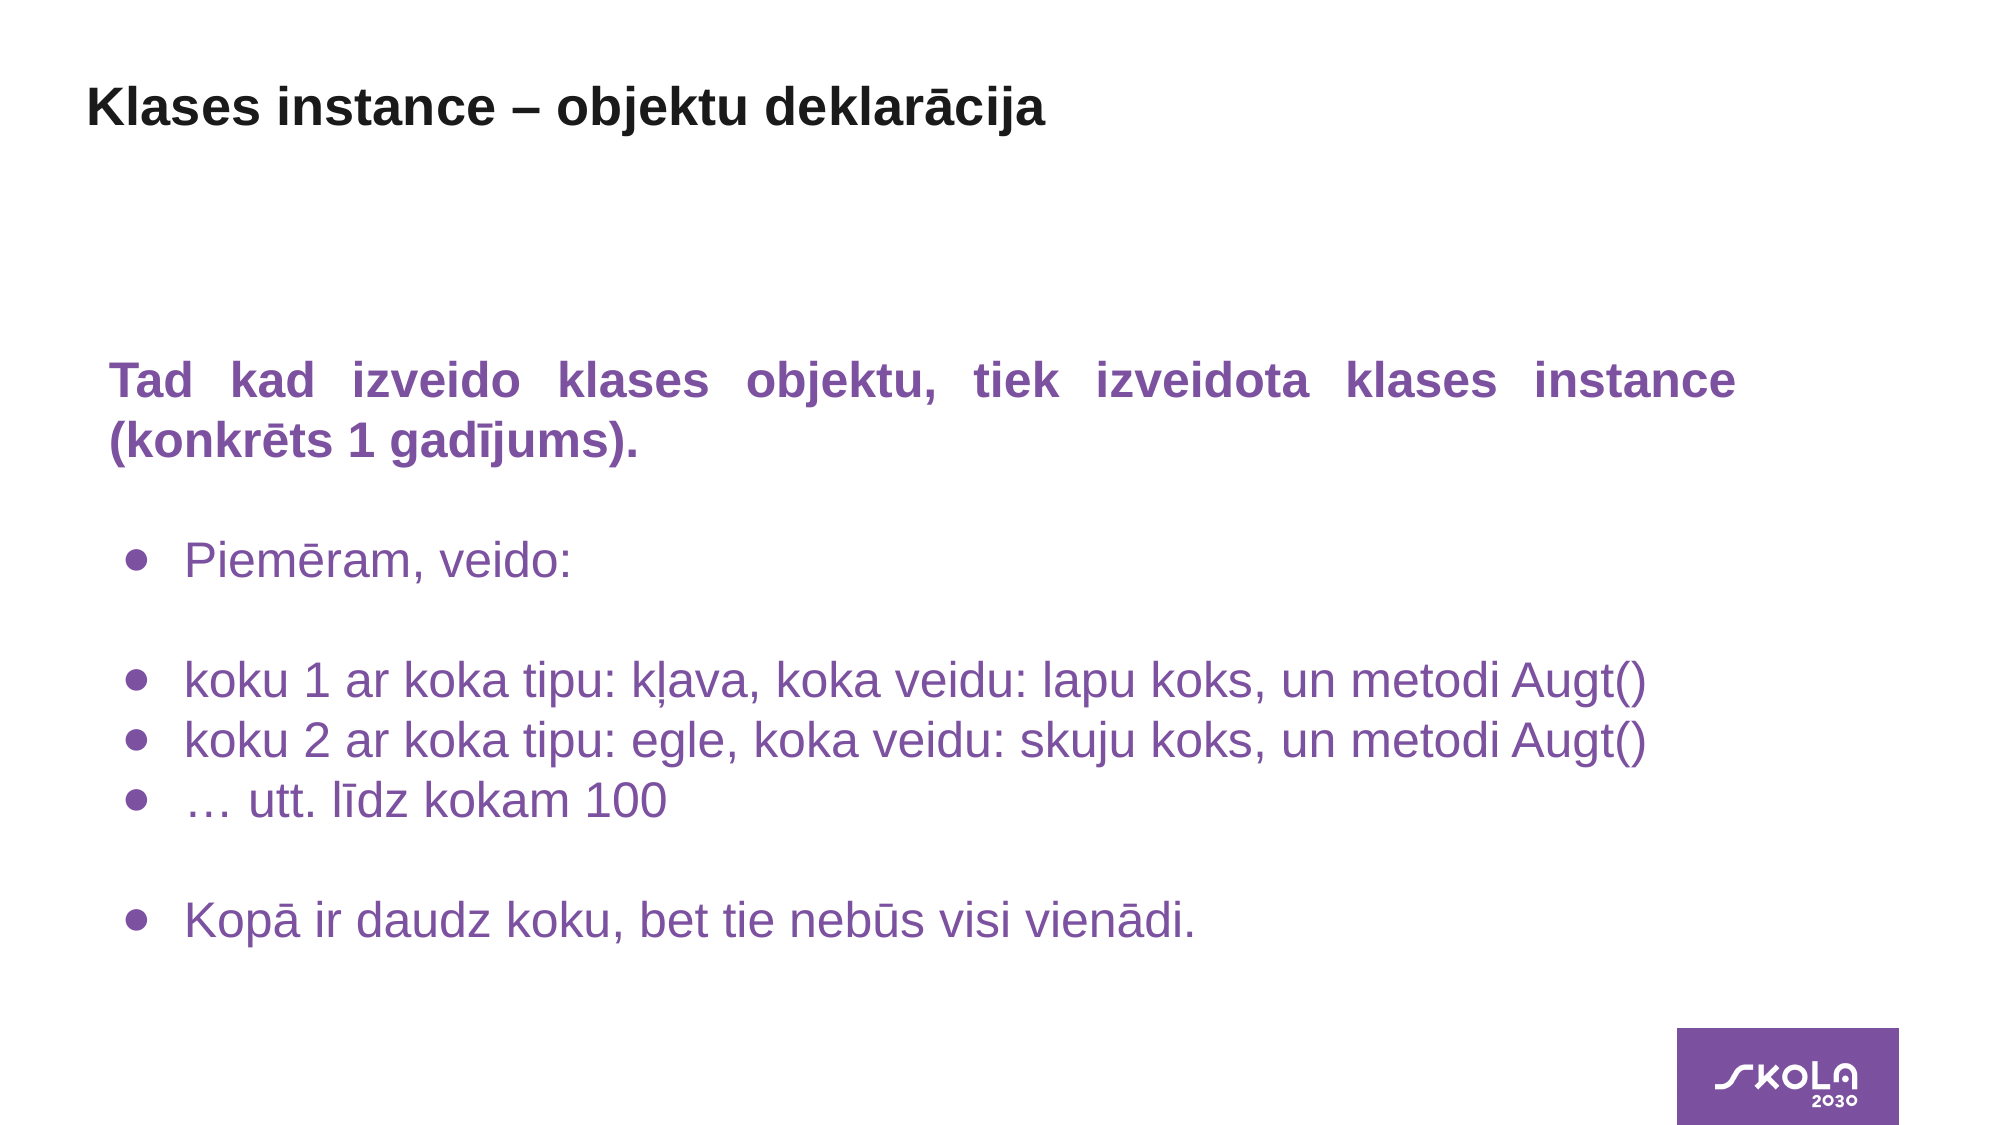

# Klases instance – objektu deklarācija

Tad kad izveido klases objektu, tiek izveidota klases instance (konkrēts 1 gadījums).

Piemēram, veido:

koku 1 ar koka tipu: kļava, koka veidu: lapu koks, un metodi Augt()
koku 2 ar koka tipu: egle, koka veidu: skuju koks, un metodi Augt()
… utt. līdz kokam 100

Kopā ir daudz koku, bet tie nebūs visi vienādi.